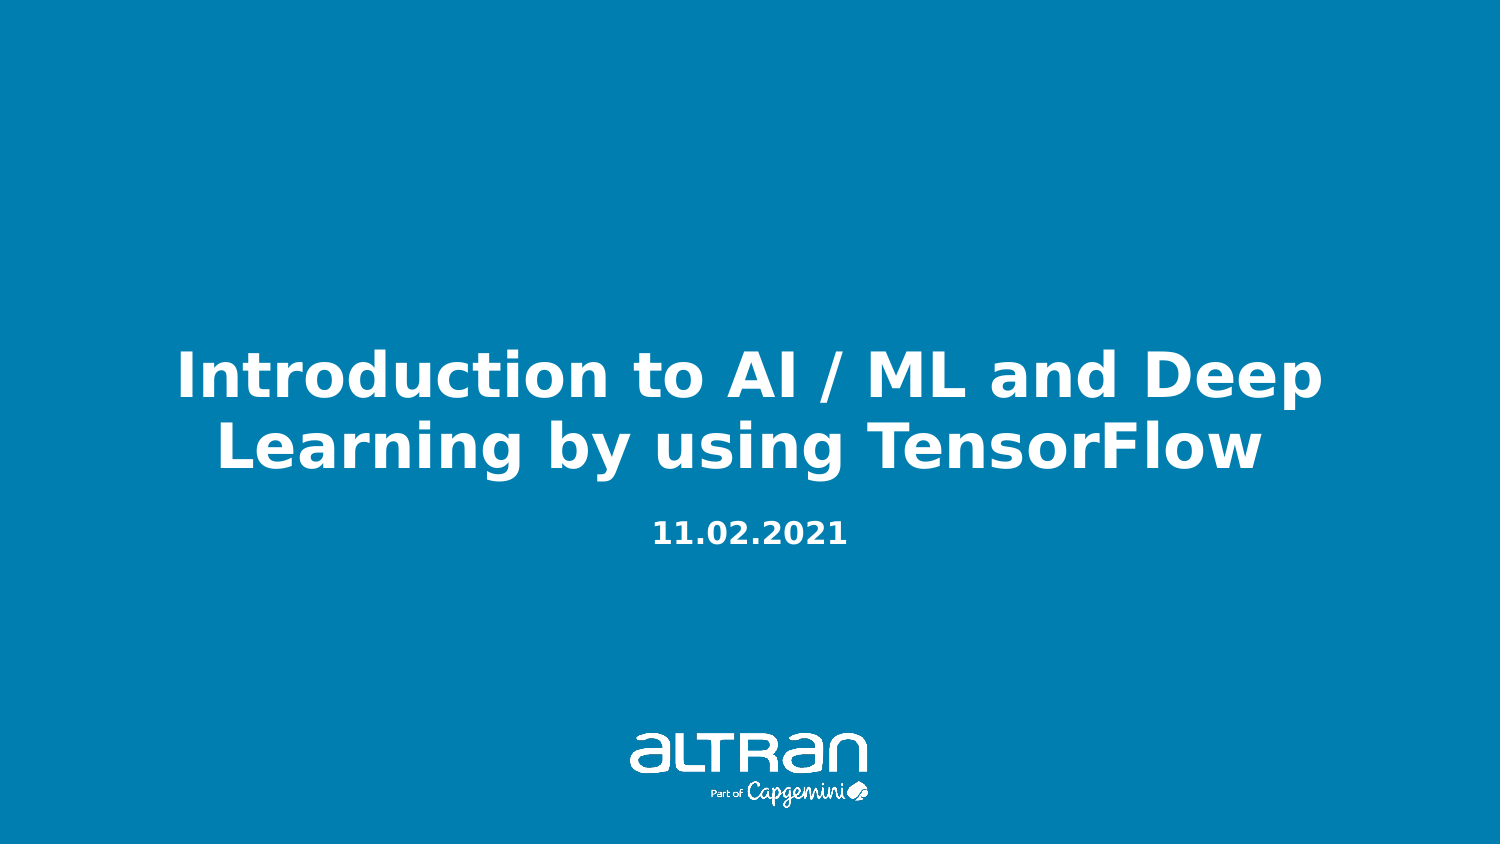

Introduction to AI / ML and Deep Learning by using TensorFlow
11.02.2021